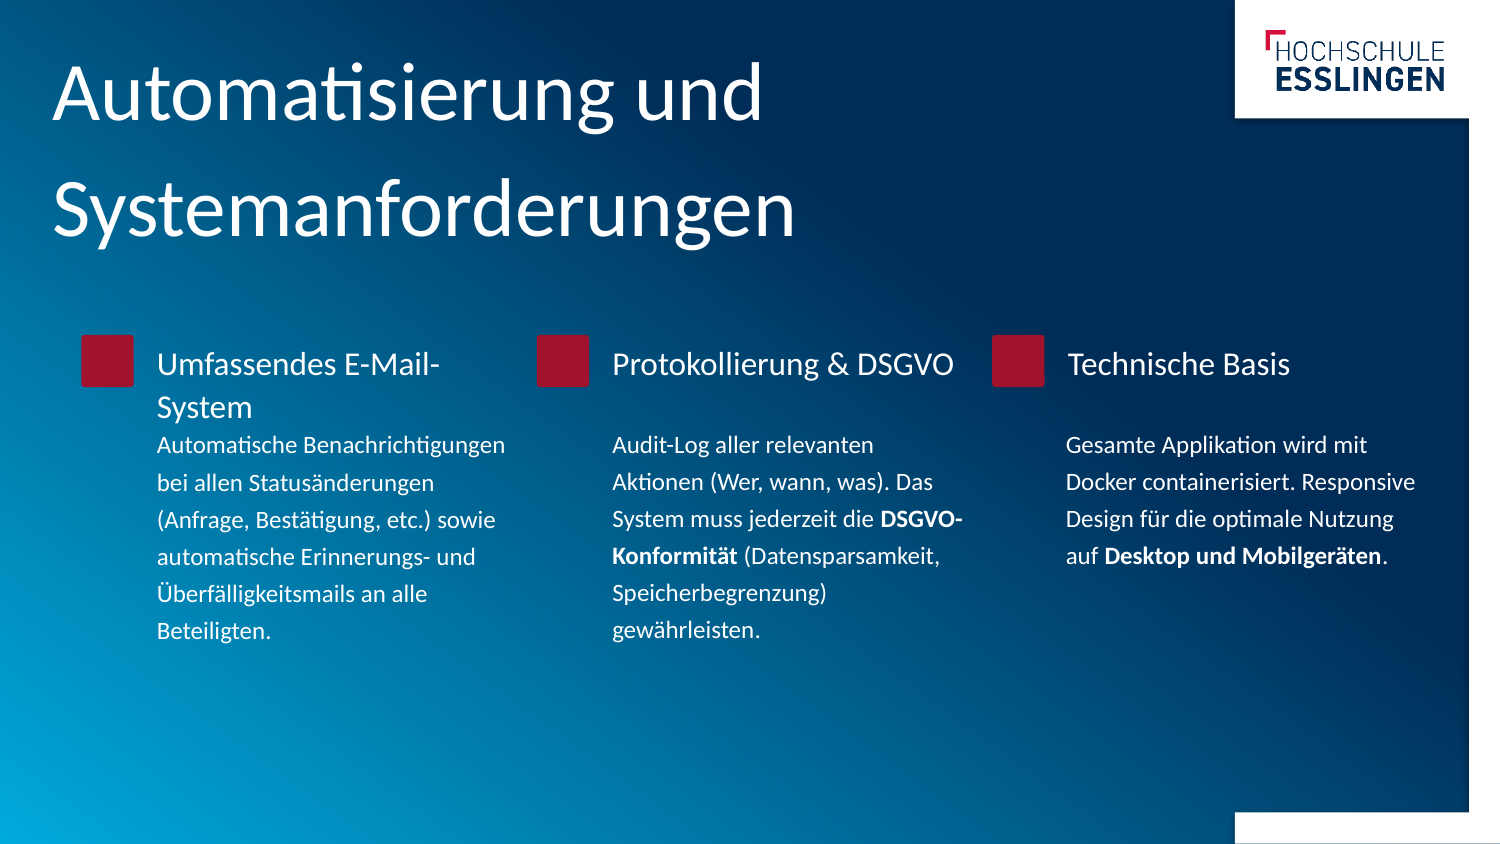

Automatisierung und Systemanforderungen

Technische Basis
Umfassendes E-Mail-System
Protokollierung & DSGVO
Audit-Log aller relevanten Aktionen (Wer, wann, was). Das System muss jederzeit die DSGVO-Konformität (Datensparsamkeit, Speicherbegrenzung) gewährleisten.
Gesamte Applikation wird mit Docker containerisiert. Responsive Design für die optimale Nutzung auf Desktop und Mobilgeräten.
Automatische Benachrichtigungen bei allen Statusänderungen (Anfrage, Bestätigung, etc.) sowie automatische Erinnerungs- und Überfälligkeitsmails an alle Beteiligten.